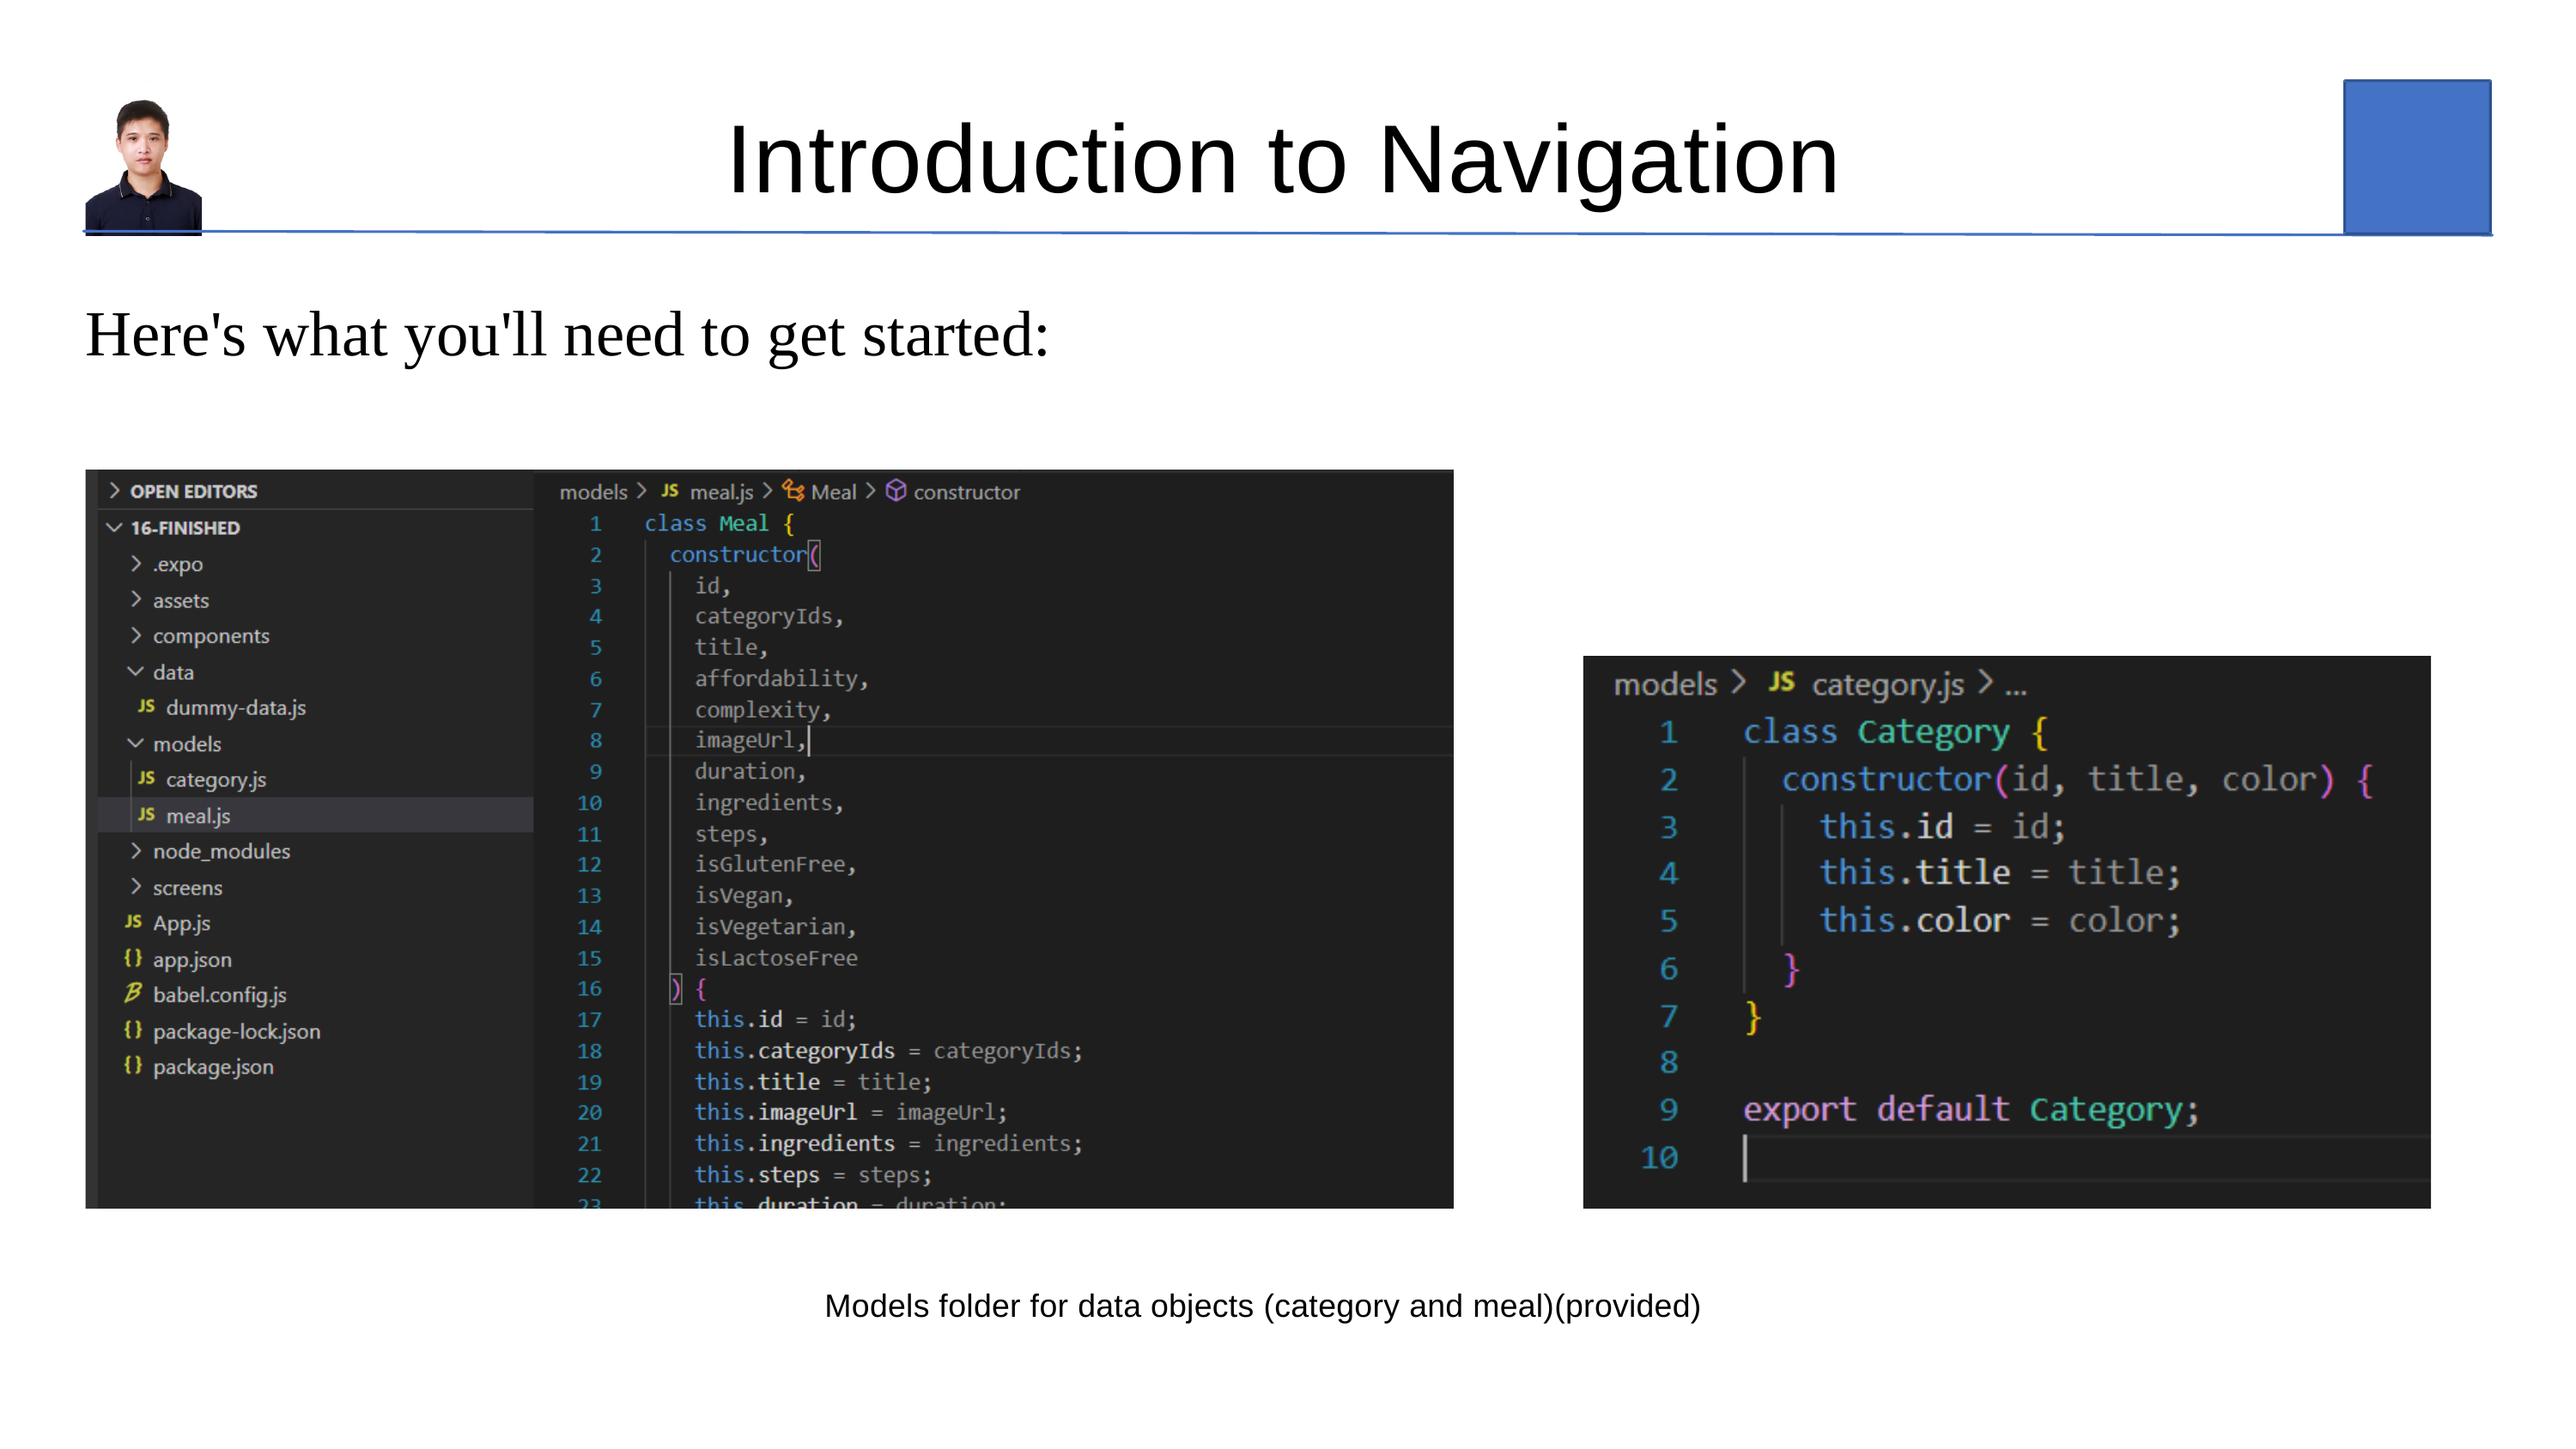

Introduction to Navigation

Here's what you'll need to get started:

Models folder for data objects (category and meal)(provided)